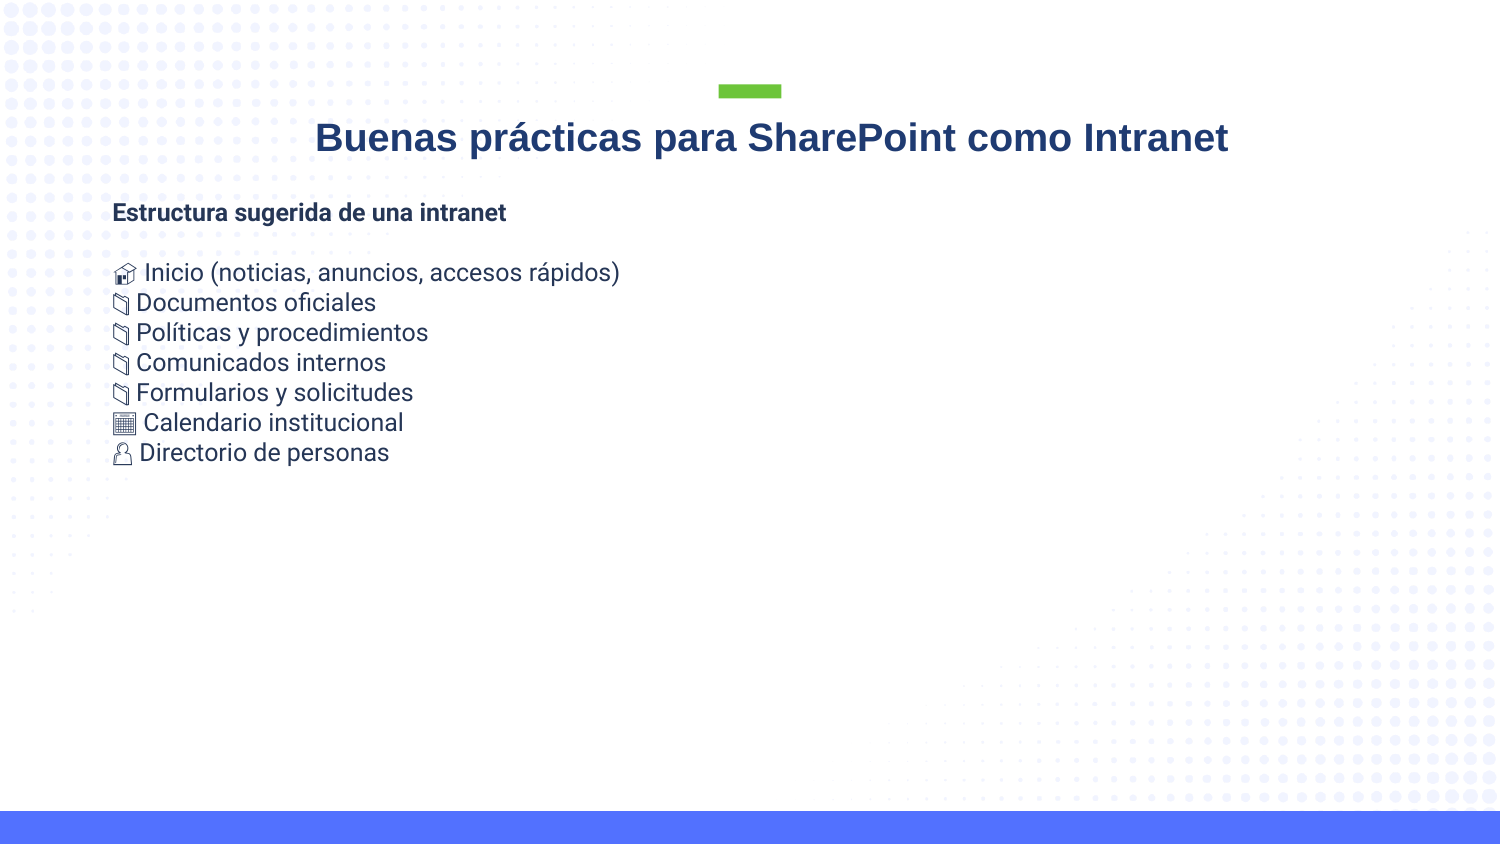

Buenas prácticas para SharePoint como Intranet
Estructura sugerida de una intranet

🏠 Inicio (noticias, anuncios, accesos rápidos)
📁 Documentos oficiales
📁 Políticas y procedimientos
📁 Comunicados internos
📁 Formularios y solicitudes
📅 Calendario institucional
👤 Directorio de personas